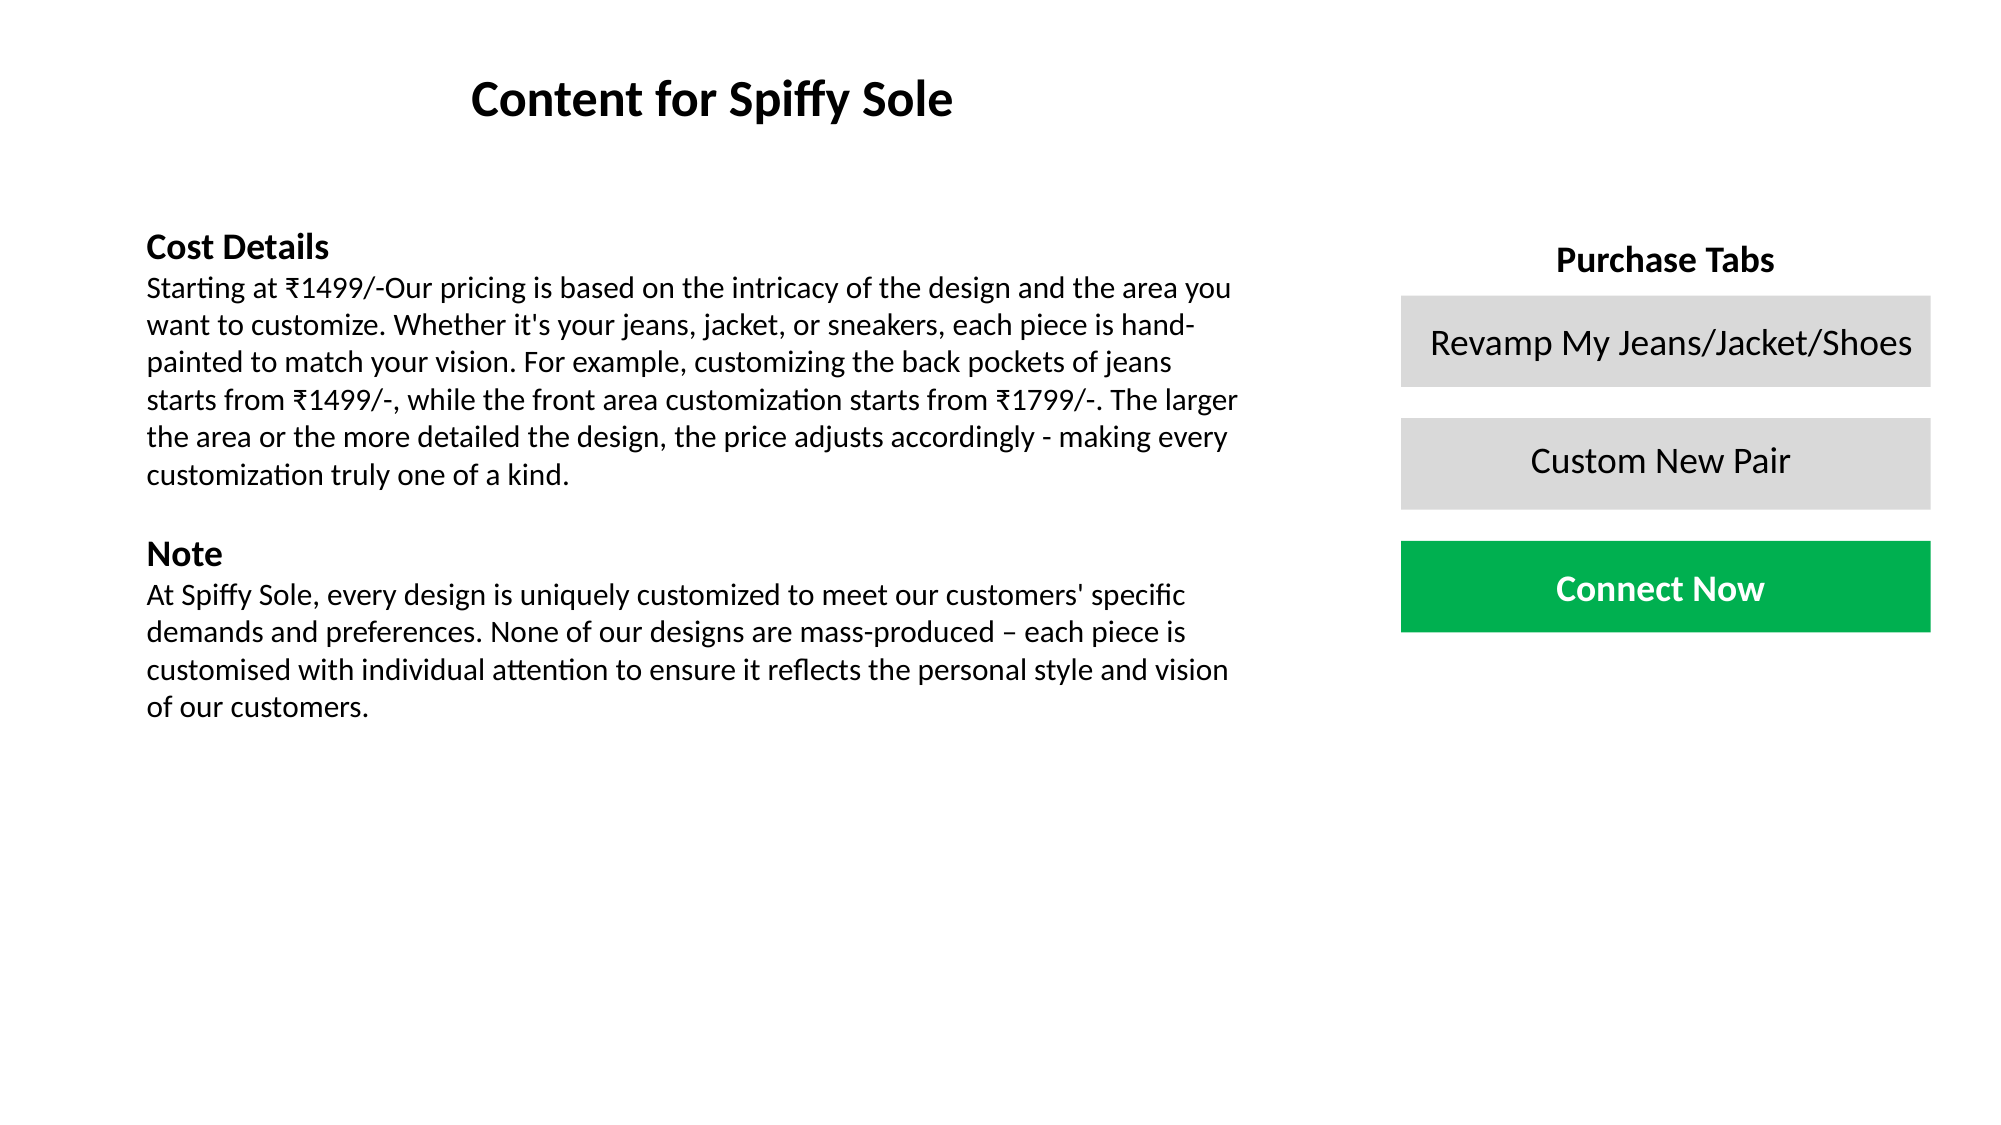

Content for Spiffy Sole
Cost Details
Starting at ₹1499/-Our pricing is based on the intricacy of the design and the area you want to customize. Whether it's your jeans, jacket, or sneakers, each piece is hand-painted to match your vision. For example, customizing the back pockets of jeans starts from ₹1499/-, while the front area customization starts from ₹1799/-. The larger the area or the more detailed the design, the price adjusts accordingly - making every customization truly one of a kind.

Note
At Spiffy Sole, every design is uniquely customized to meet our customers' specific demands and preferences. None of our designs are mass-produced – each piece is customised with individual attention to ensure it reflects the personal style and vision of our customers.
Purchase Tabs

Revamp My Jeans/Jacket/Shoes

Custom New Pair

Connect Now